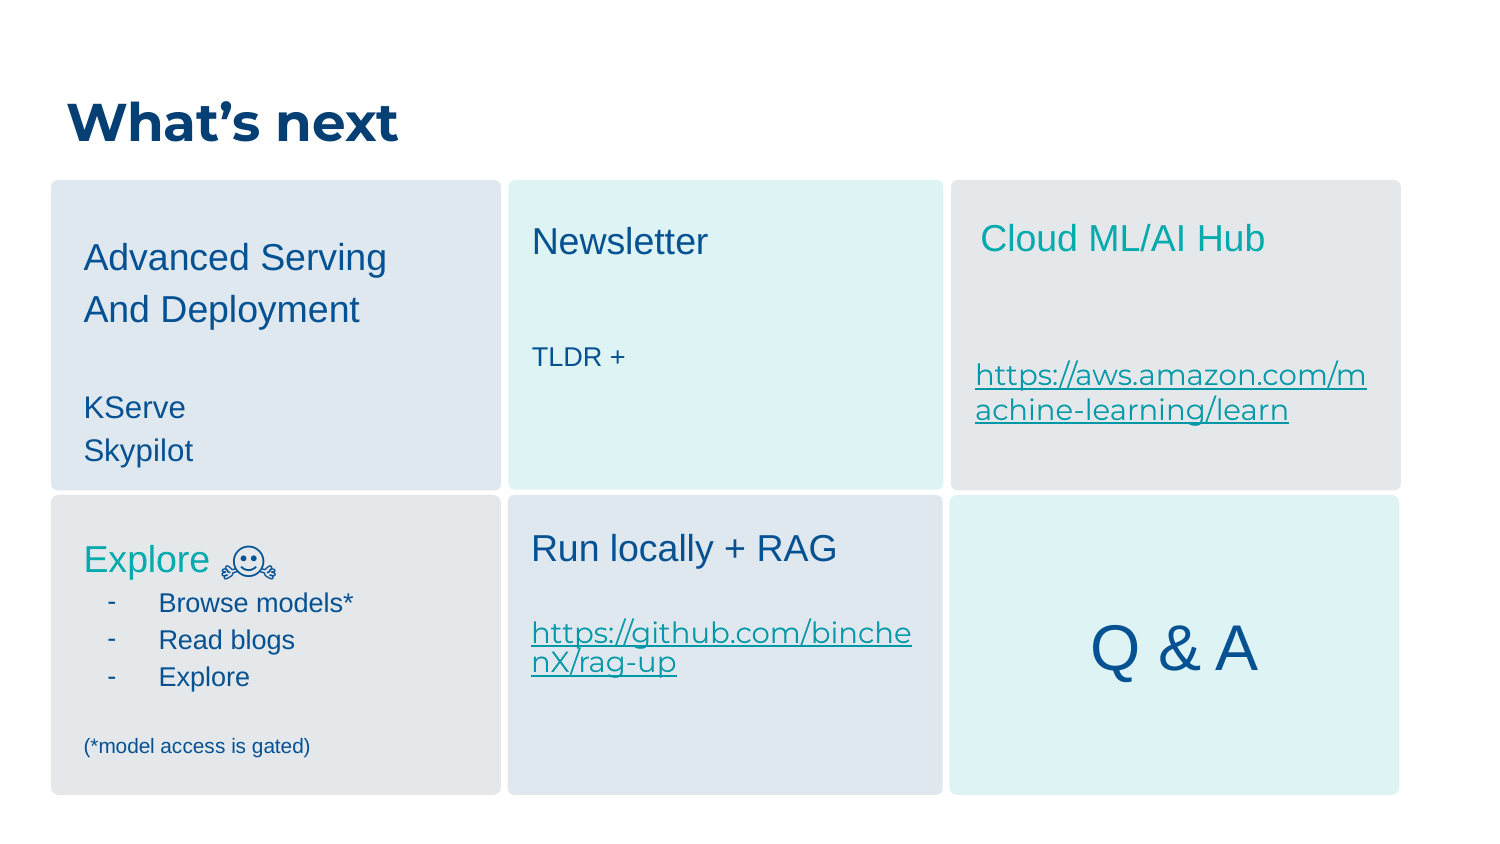

# What’s next

Cloud ML/AI Hub

Newsletter

TLDR +
Advanced Serving
And Deployment
KServe
Skypilot

https://aws.amazon.com/machine-learning/learn

Q & A
Run locally + RAG

https://github.com/binchenX/rag-up
Explore 🤗
Browse models*
Read blogs
Explore

(*model access is gated)